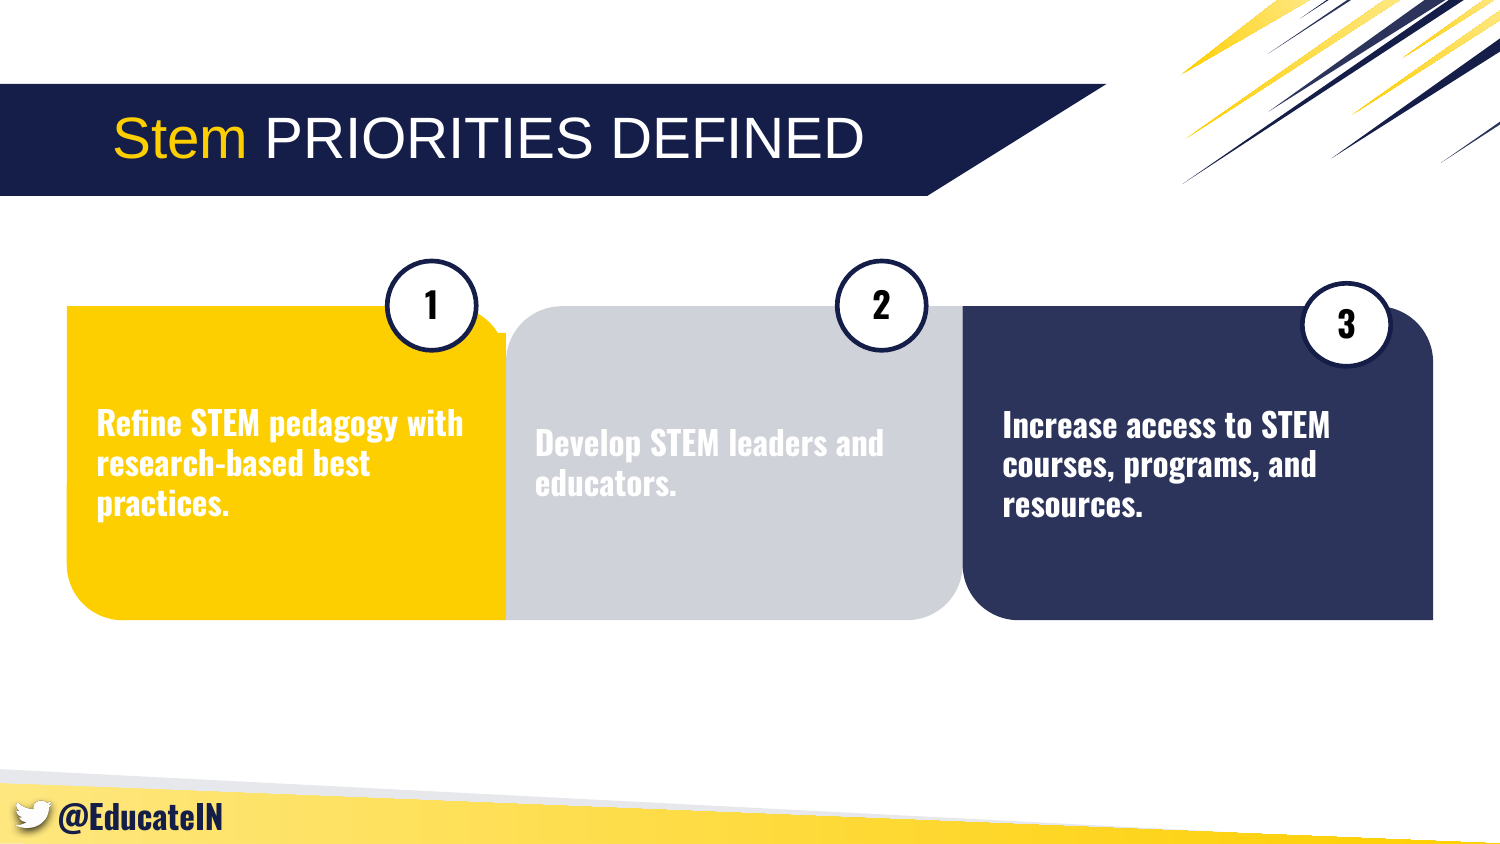

# Stem PRIORITIES DEFINED
1
2
3

Increase access to STEM courses, programs, and resources.

Develop STEM leaders and educators.

Refine STEM pedagogy with research-based best practices.